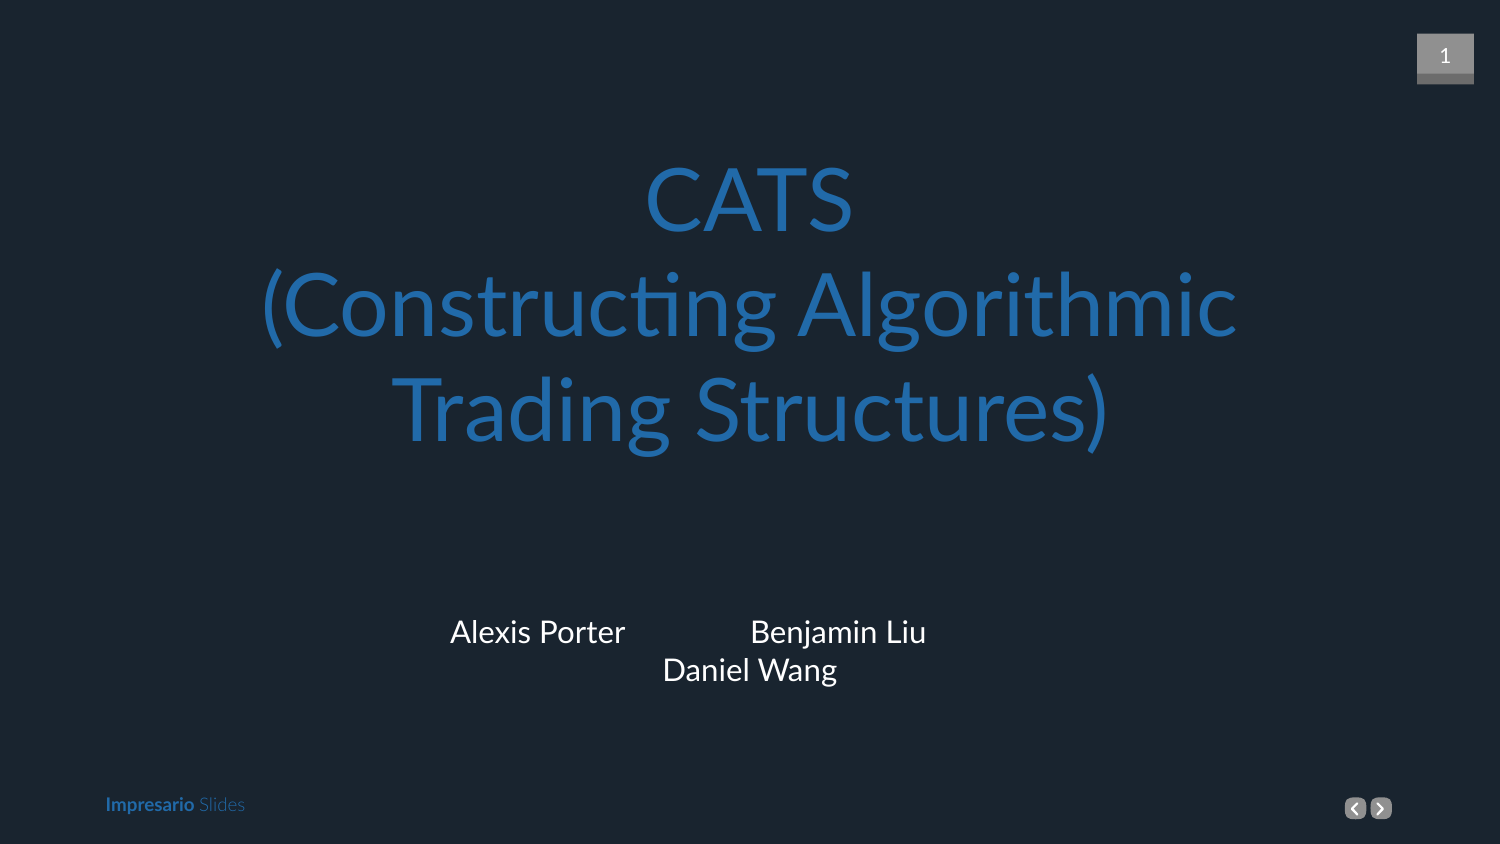

CATS
(Constructing Algorithmic
Trading Structures)
Alexis Porter	Benjamin Liu	Daniel Wang